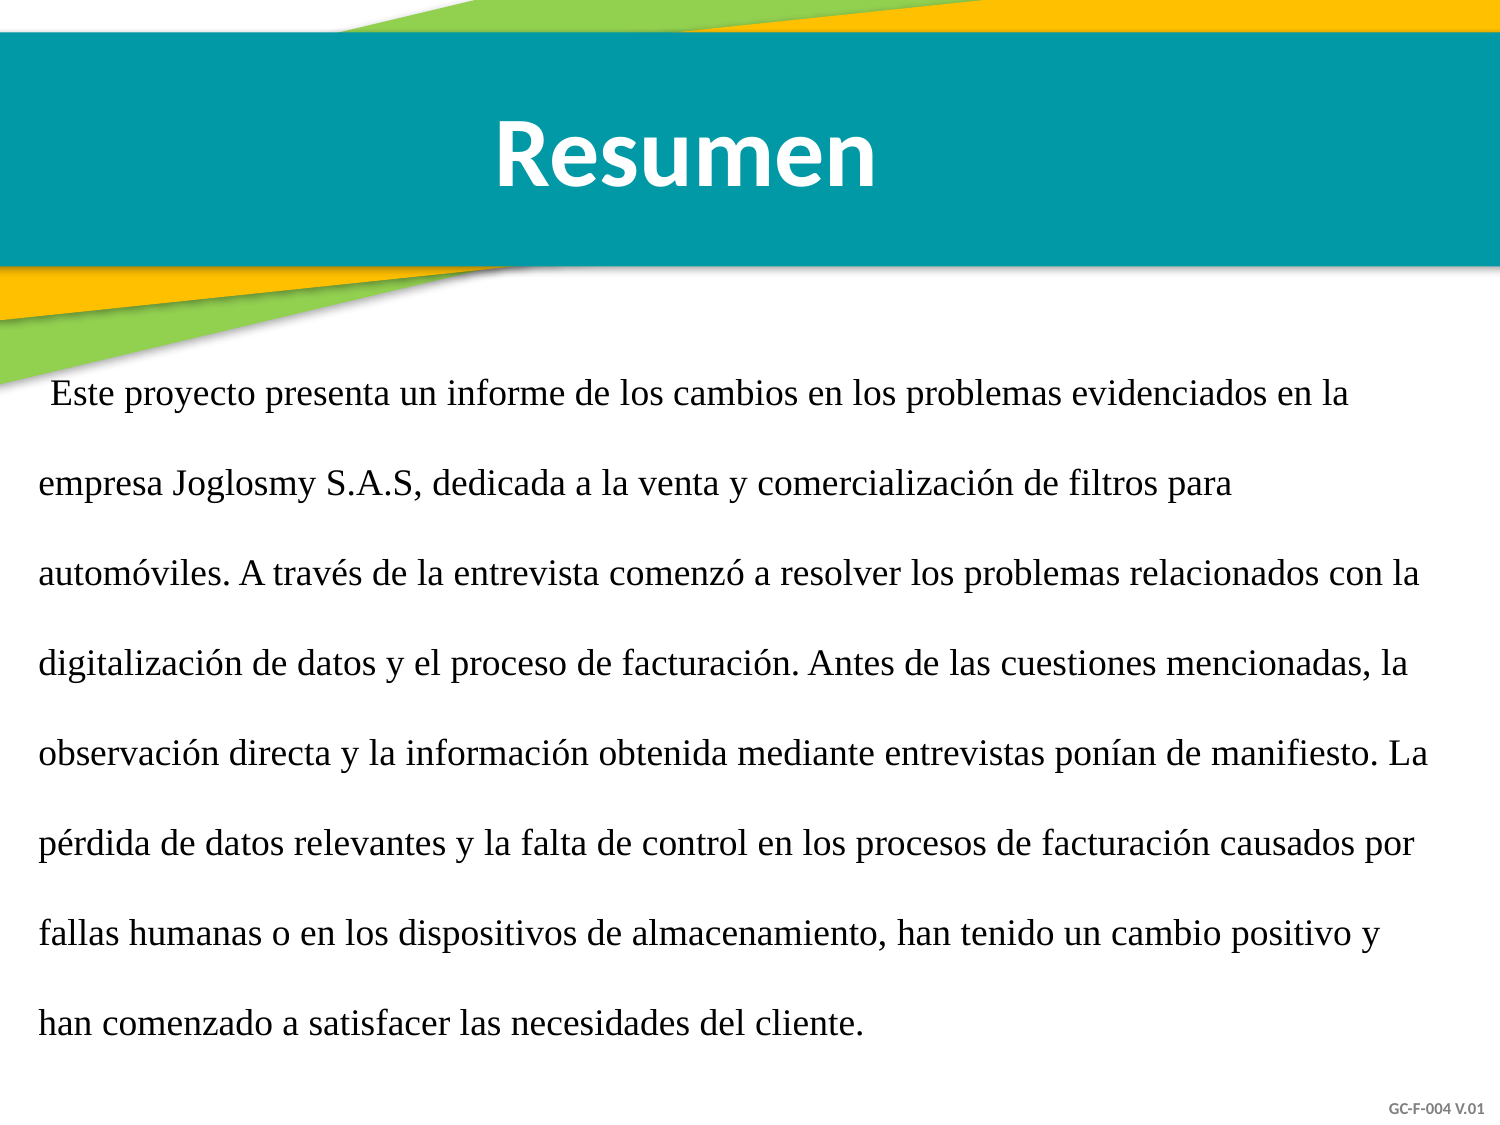

Resumen
Este proyecto presenta un informe de los cambios en los problemas evidenciados en la empresa Joglosmy S.A.S, dedicada a la venta y comercialización de filtros para automóviles. A través de la entrevista comenzó a resolver los problemas relacionados con la digitalización de datos y el proceso de facturación. Antes de las cuestiones mencionadas, la observación directa y la información obtenida mediante entrevistas ponían de manifiesto. La pérdida de datos relevantes y la falta de control en los procesos de facturación causados por fallas humanas o en los dispositivos de almacenamiento, han tenido un cambio positivo y han comenzado a satisfacer las necesidades del cliente.